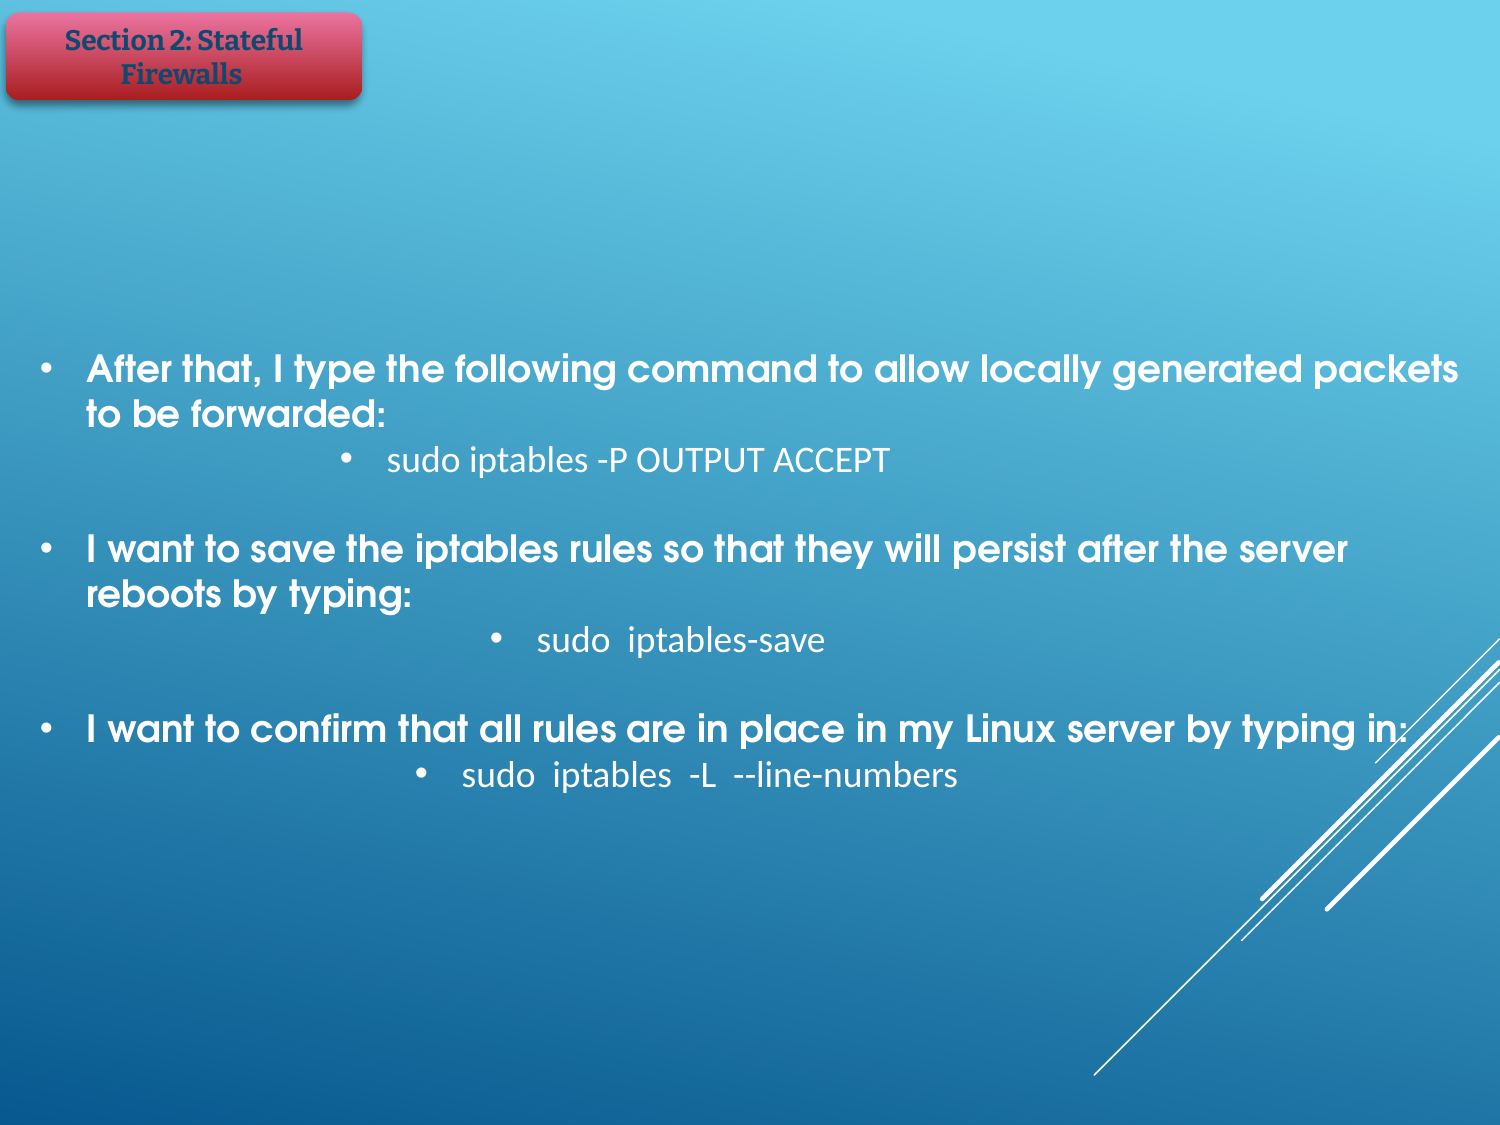

Section 2: Stateful Firewalls
After that, I type the following command to allow locally generated packets to be forwarded:
sudo iptables -P OUTPUT ACCEPT

I want to save the iptables rules so that they will persist after the server reboots by typing:
sudo  iptables-save

I want to confirm that all rules are in place in my Linux server by typing in:
sudo  iptables  -L  --line-numbers